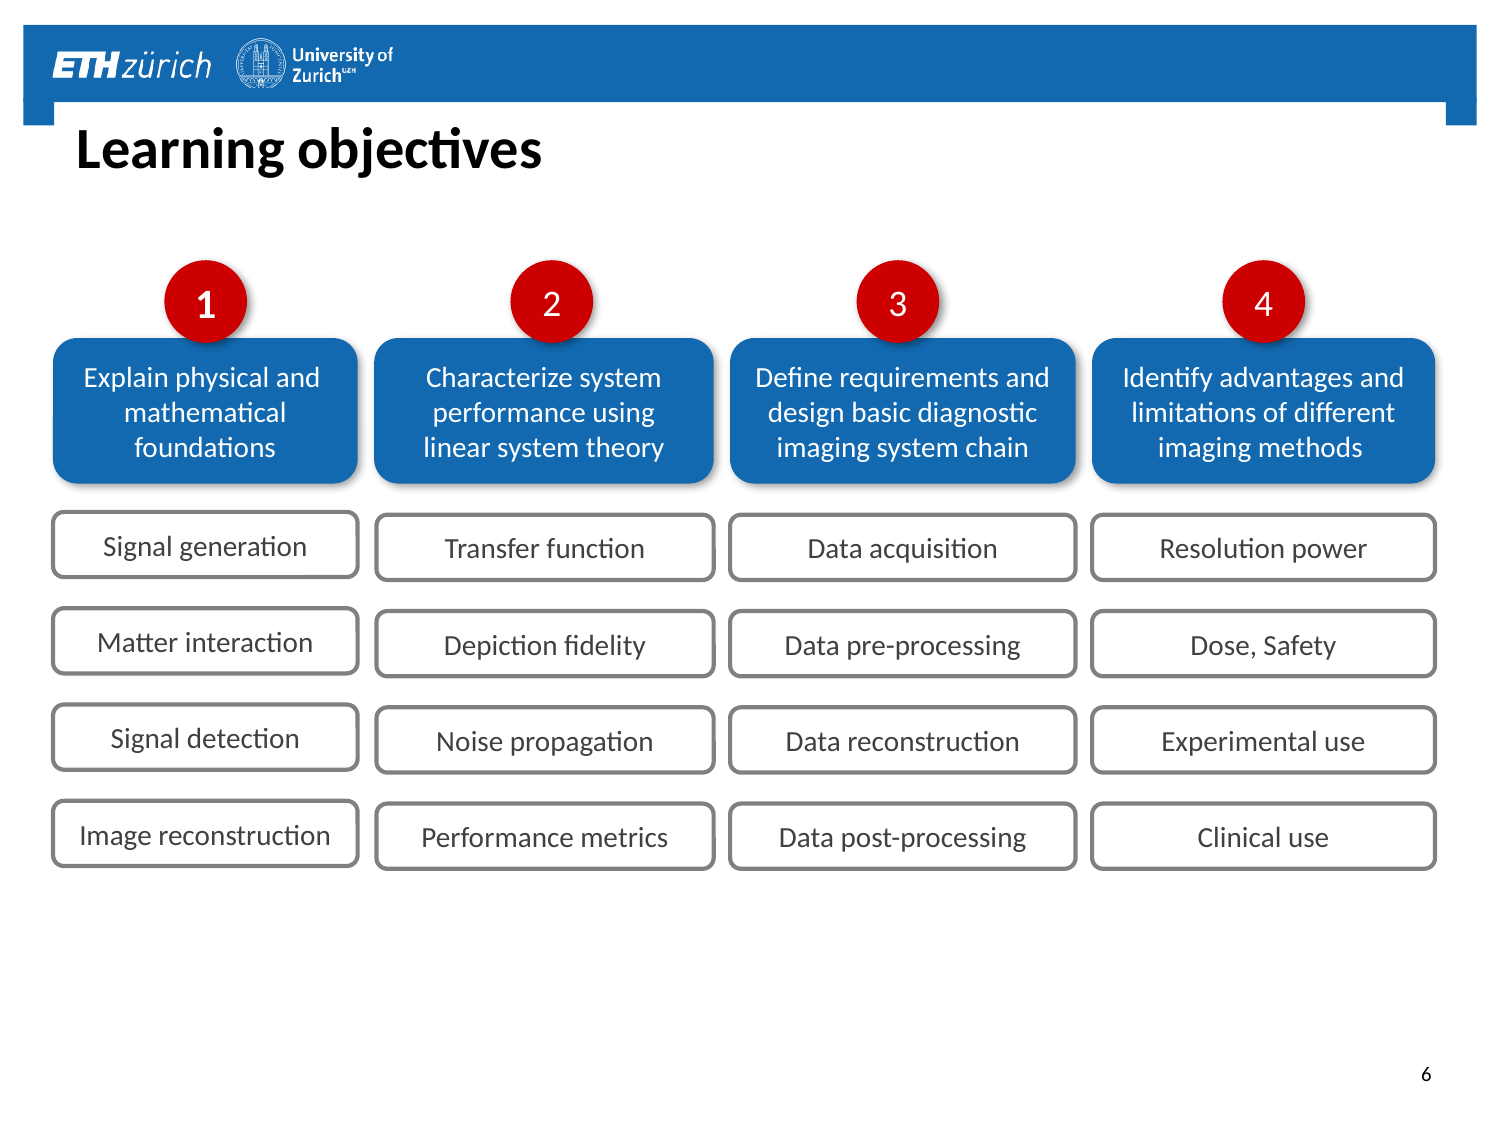

# Learning objectives
1
2
3
4
Explain physical and
mathematical foundations
Characterize system performance using linear system theory
Define requirements and design basic diagnostic imaging system chain
Identify advantages and limitations of different imaging methods
Signal generation
Transfer function
Depiction fidelity
Noise propagation
Performance metrics
Data acquisition
Data pre-processing
Data reconstruction
Data post-processing
Resolution power
Dose, Safety
Experimental use
Clinical use
Matter interaction
Signal detection
Image reconstruction
6